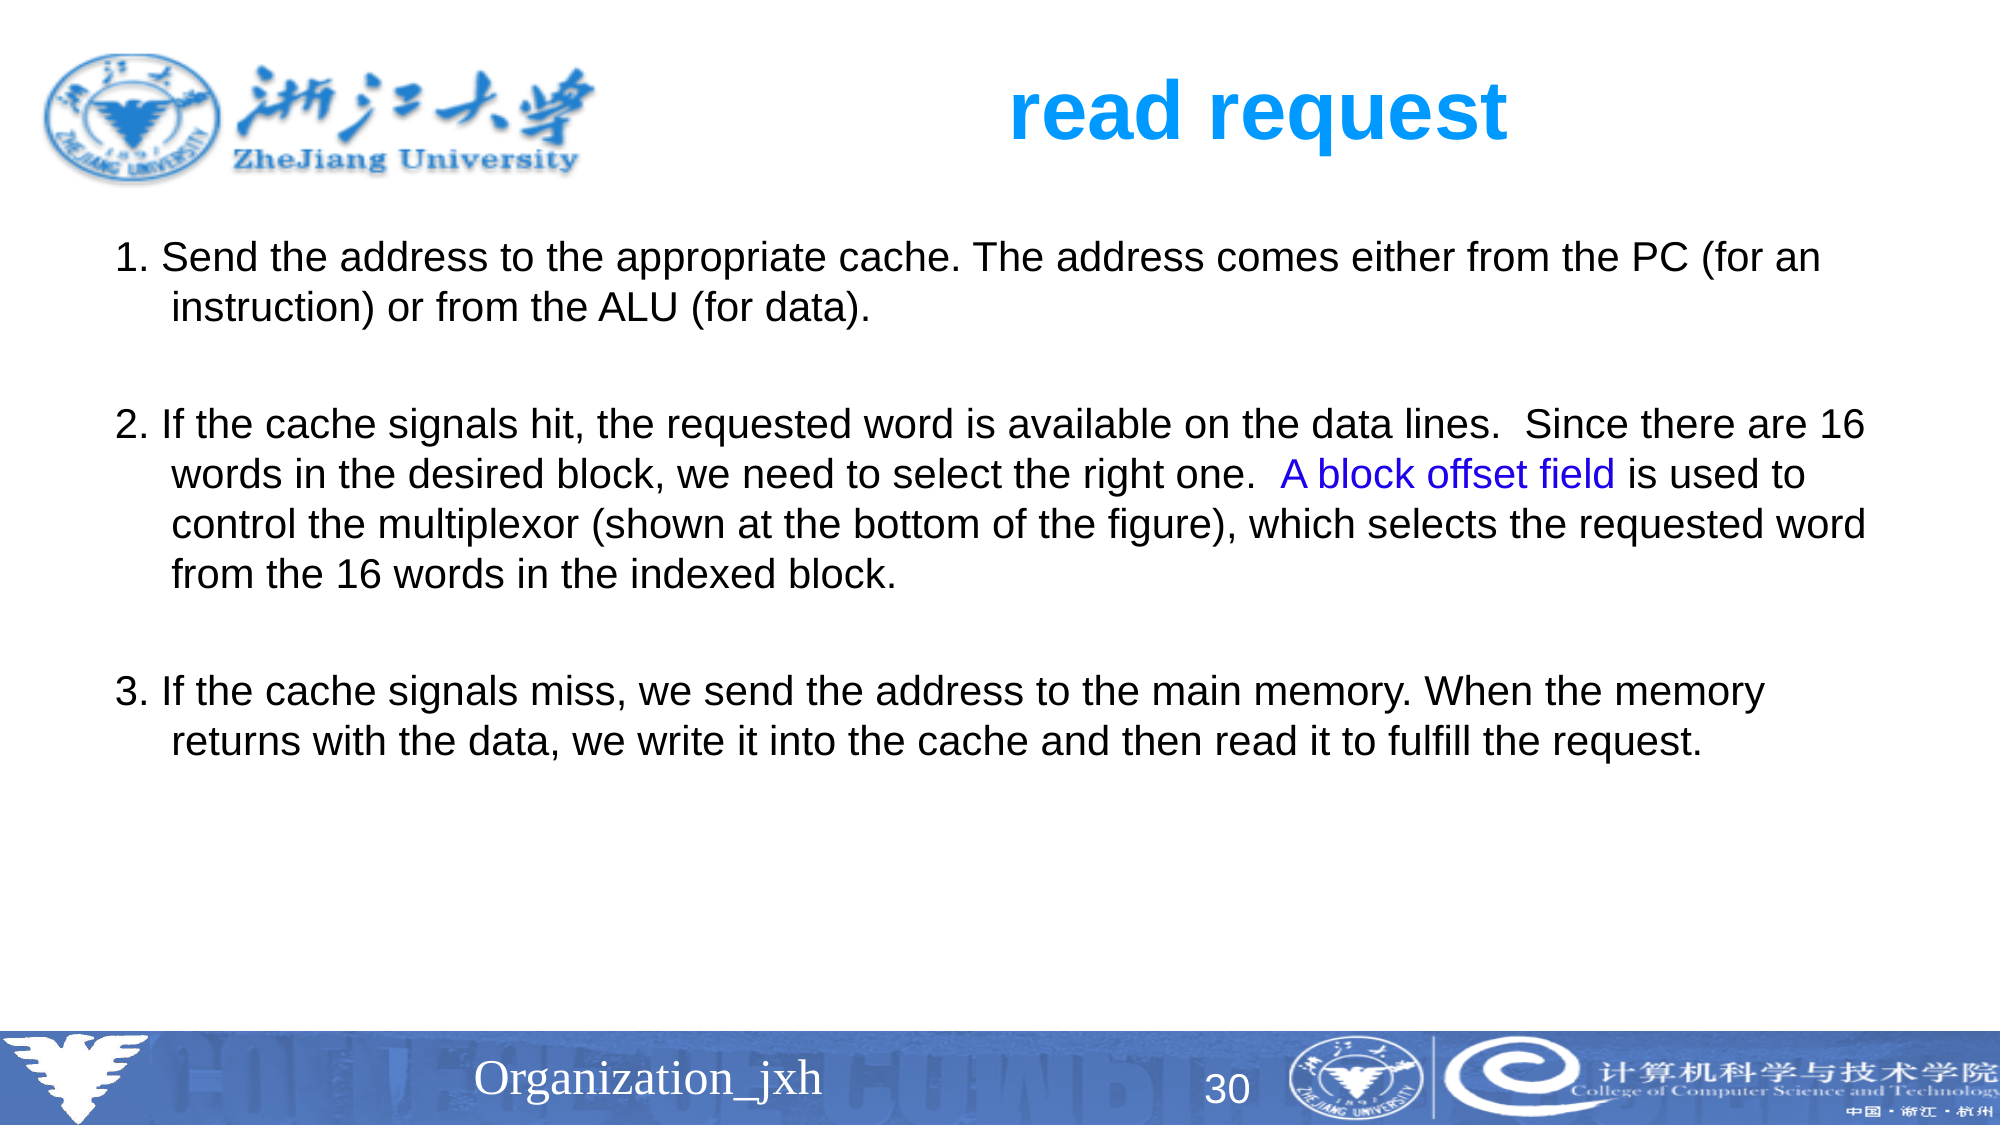

# read request
1. Send the address to the appropriate cache. The address comes either from the PC (for an instruction) or from the ALU (for data).

2. If the cache signals hit, the requested word is available on the data lines.  Since there are 16 words in the desired block, we need to select the right one.  A block offset field is used to control the multiplexor (shown at the bottom of the figure), which selects the requested word from the 16 words in the indexed block.

3. If the cache signals miss, we send the address to the main memory. When the memory returns with the data, we write it into the cache and then read it to fulfill the request.